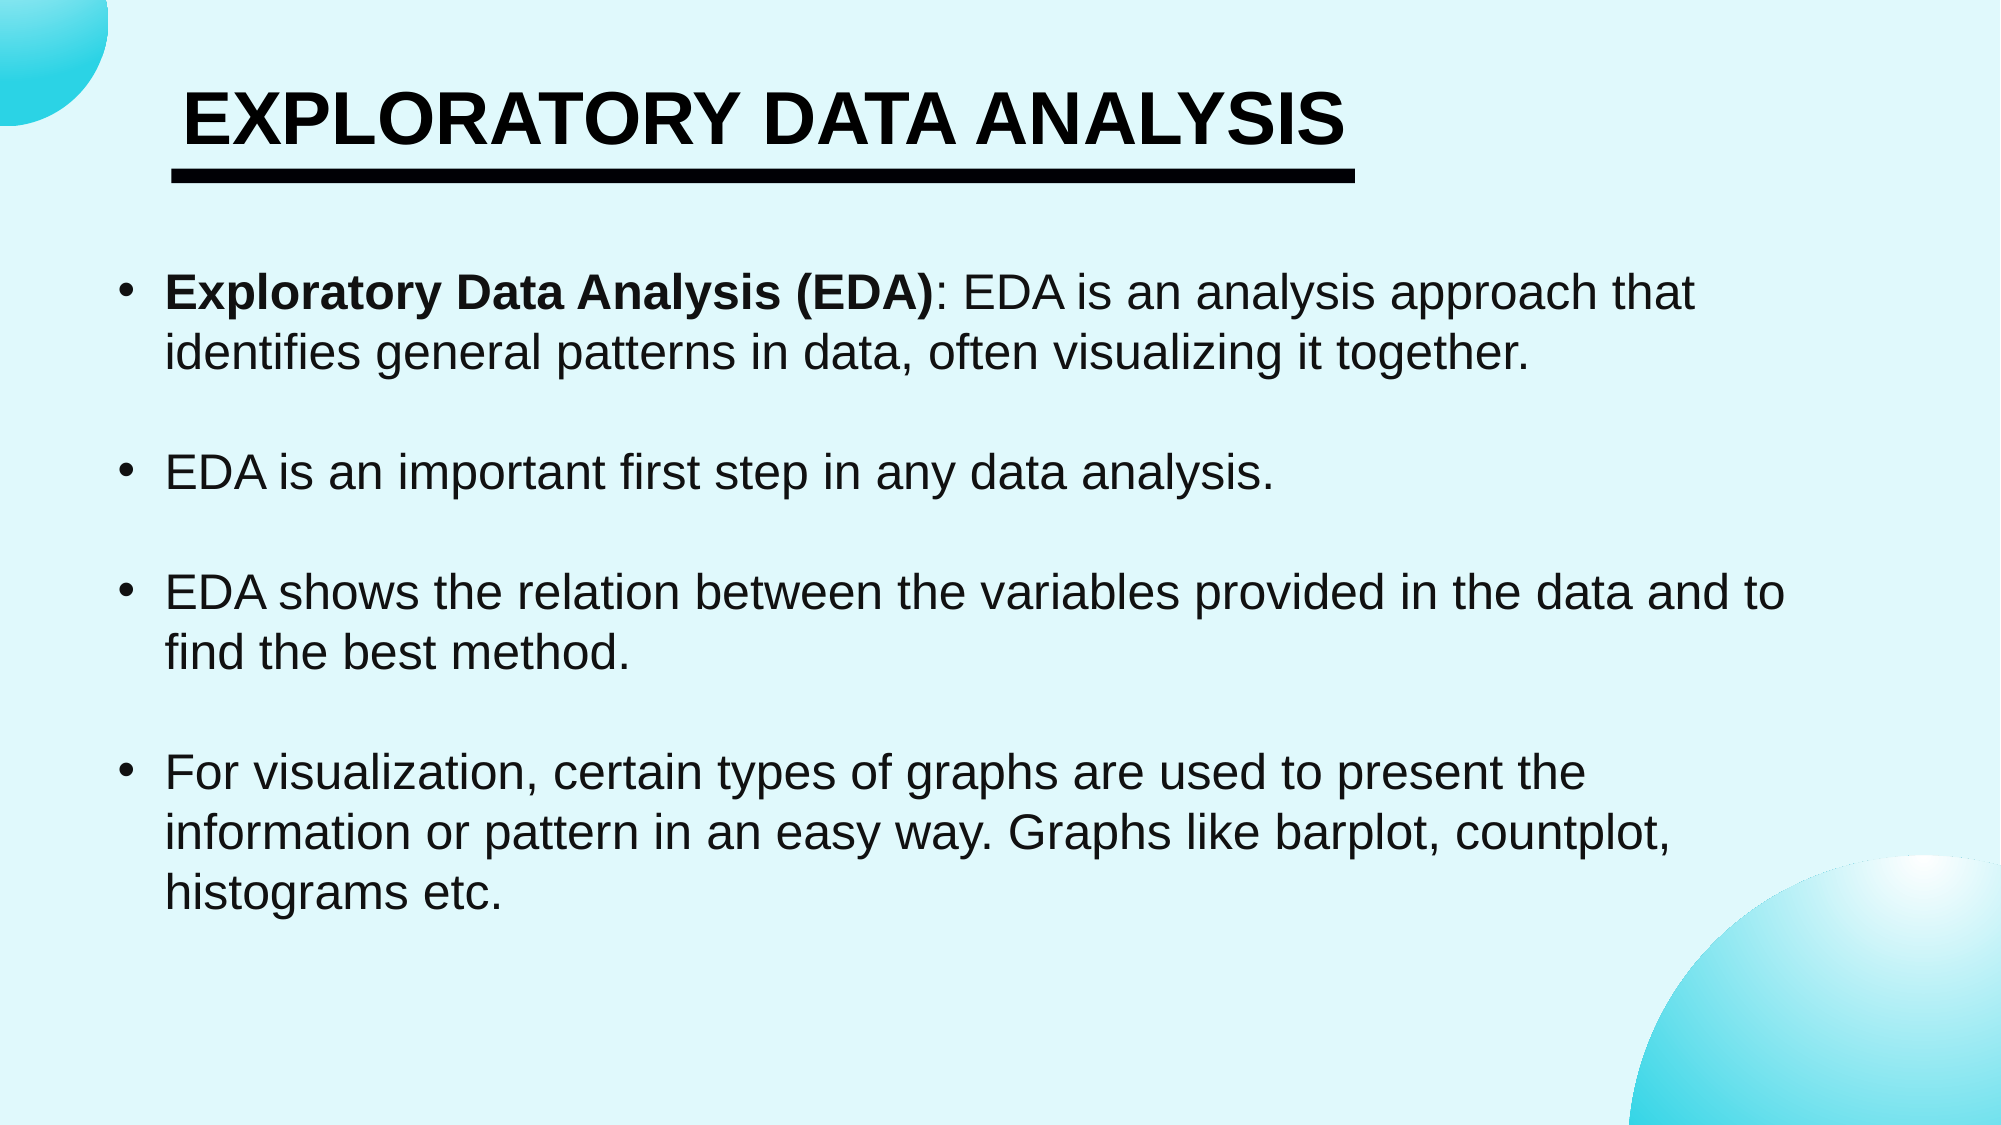

EXPLORATORY DATA ANALYSIS

Exploratory Data Analysis (EDA): EDA is an analysis approach that identifies general patterns in data, often visualizing it together.

EDA is an important first step in any data analysis.

EDA shows the relation between the variables provided in the data and to find the best method.

For visualization, certain types of graphs are used to present the information or pattern in an easy way. Graphs like barplot, countplot, histograms etc.